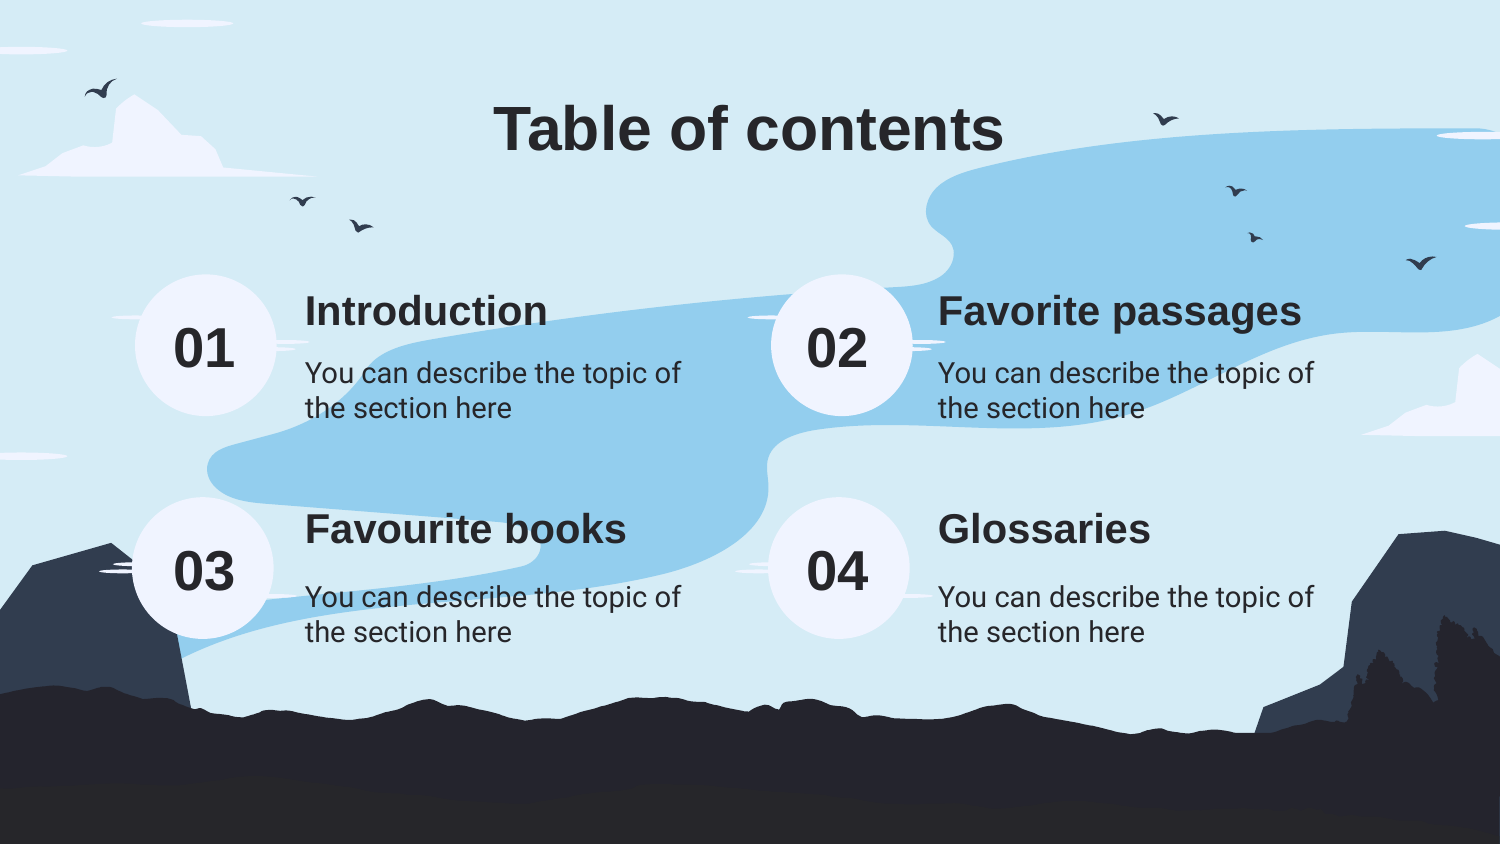

Table of contents
# Introduction
Favorite passages

02
01
You can describe the topic of the section here
You can describe the topic of the section here
Favourite books
Glossaries

03
04
You can describe the topic of the section here
You can describe the topic of the section here